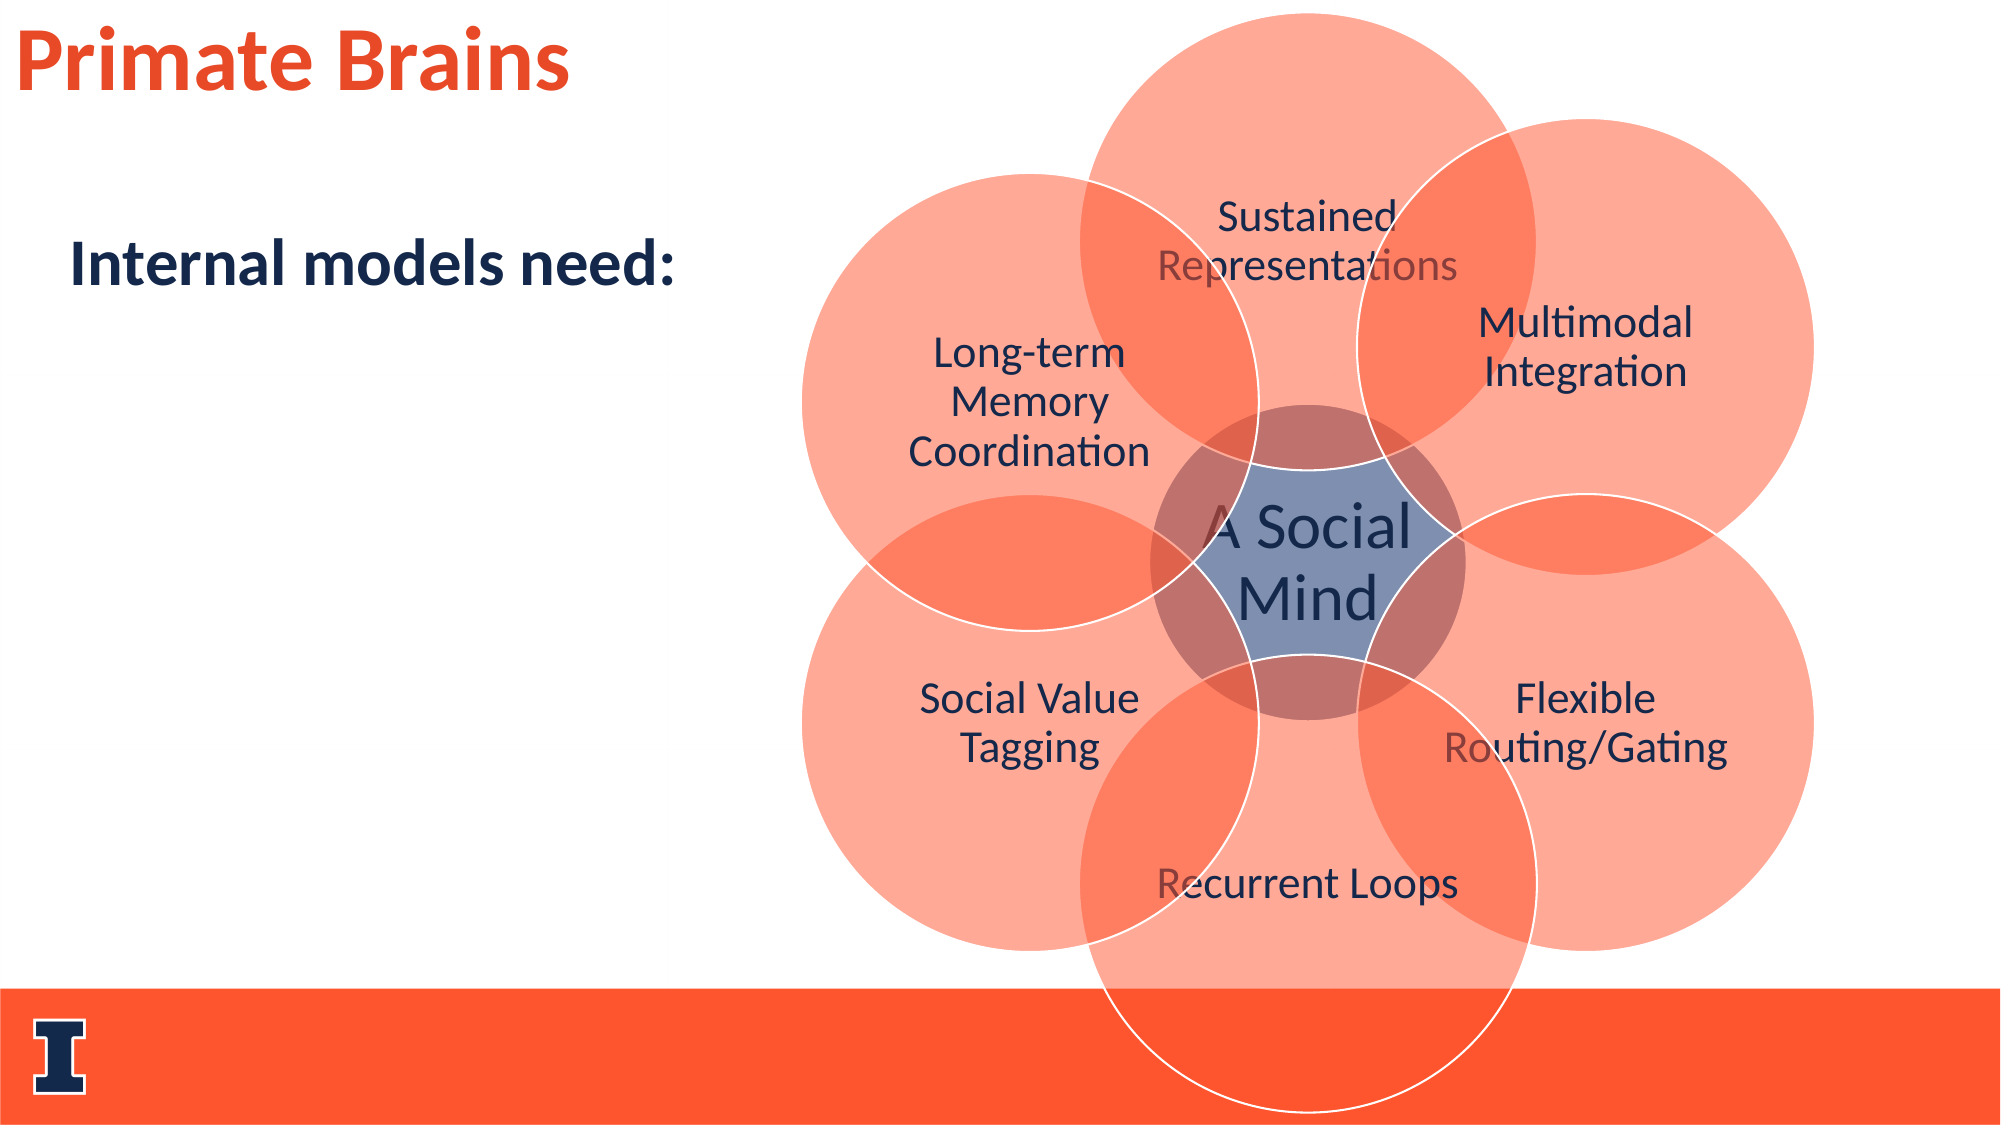

Primate Brains
A Social Mind
Sustained Representations
Multimodal Integration
Flexible Routing/Gating
Recurrent Loops
Social Value Tagging
Long-term Memory Coordination
Internal models need: